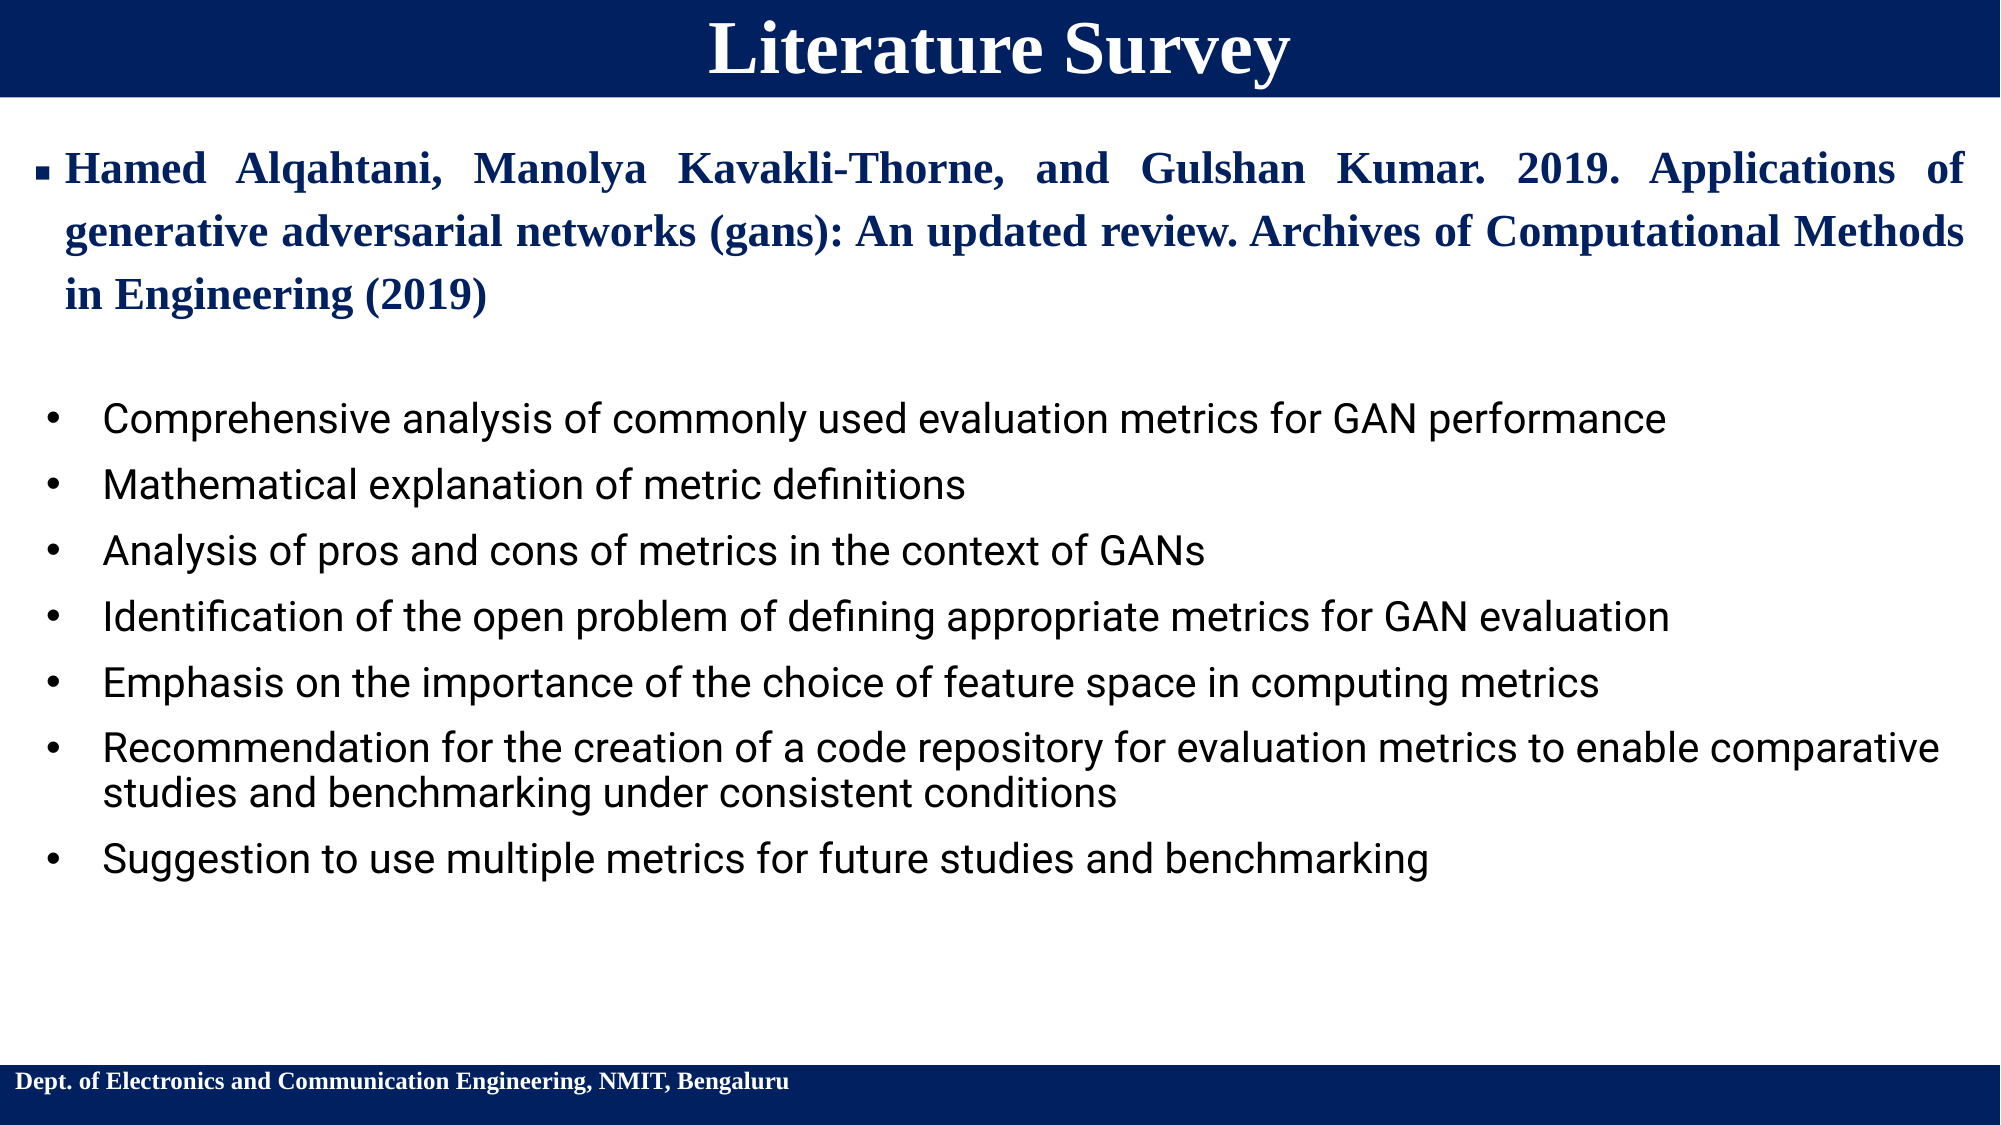

# Literature Survey
Hamed Alqahtani, Manolya Kavakli-Thorne, and Gulshan Kumar. 2019. Applications of generative adversarial networks (gans): An updated review. Archives of Computational Methods in Engineering (2019)

Comprehensive analysis of commonly used evaluation metrics for GAN performance
Mathematical explanation of metric definitions
Analysis of pros and cons of metrics in the context of GANs
Identification of the open problem of defining appropriate metrics for GAN evaluation
Emphasis on the importance of the choice of feature space in computing metrics
Recommendation for the creation of a code repository for evaluation metrics to enable comparative studies and benchmarking under consistent conditions
Suggestion to use multiple metrics for future studies and benchmarking

Dept. of Electronics and Communication Engineering, NMIT, Bengaluru